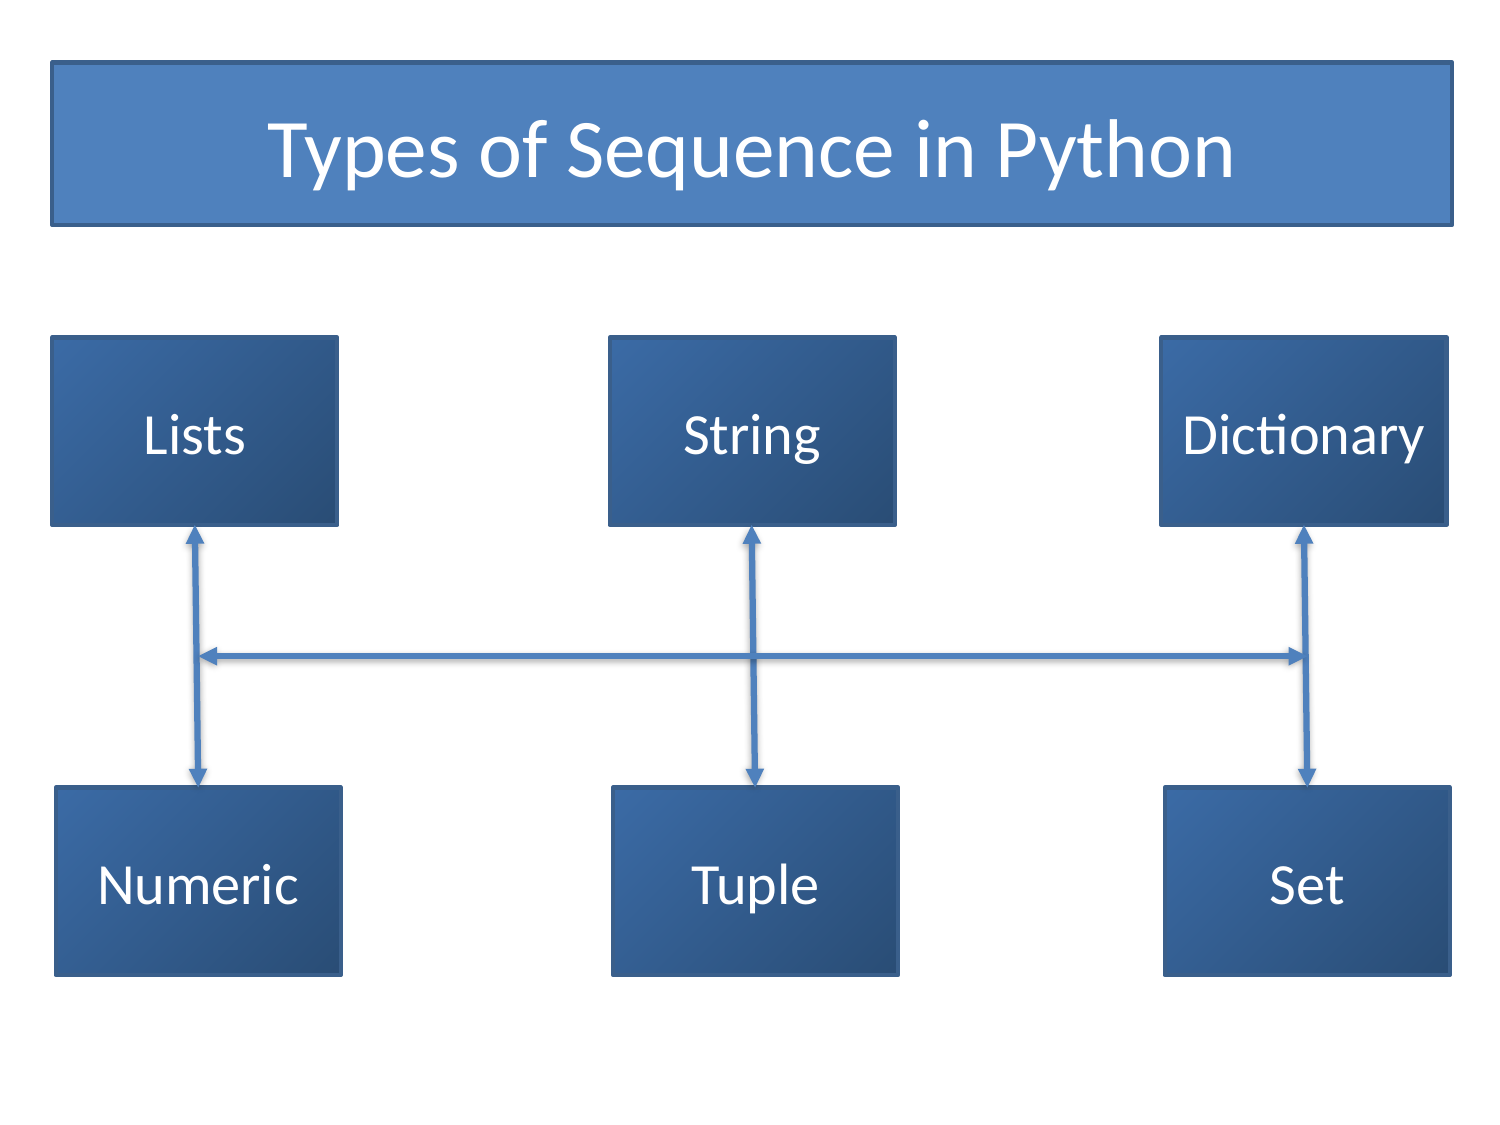

Types of Sequence in Python
Lists
String
Dictionary
Numeric
Tuple
Set